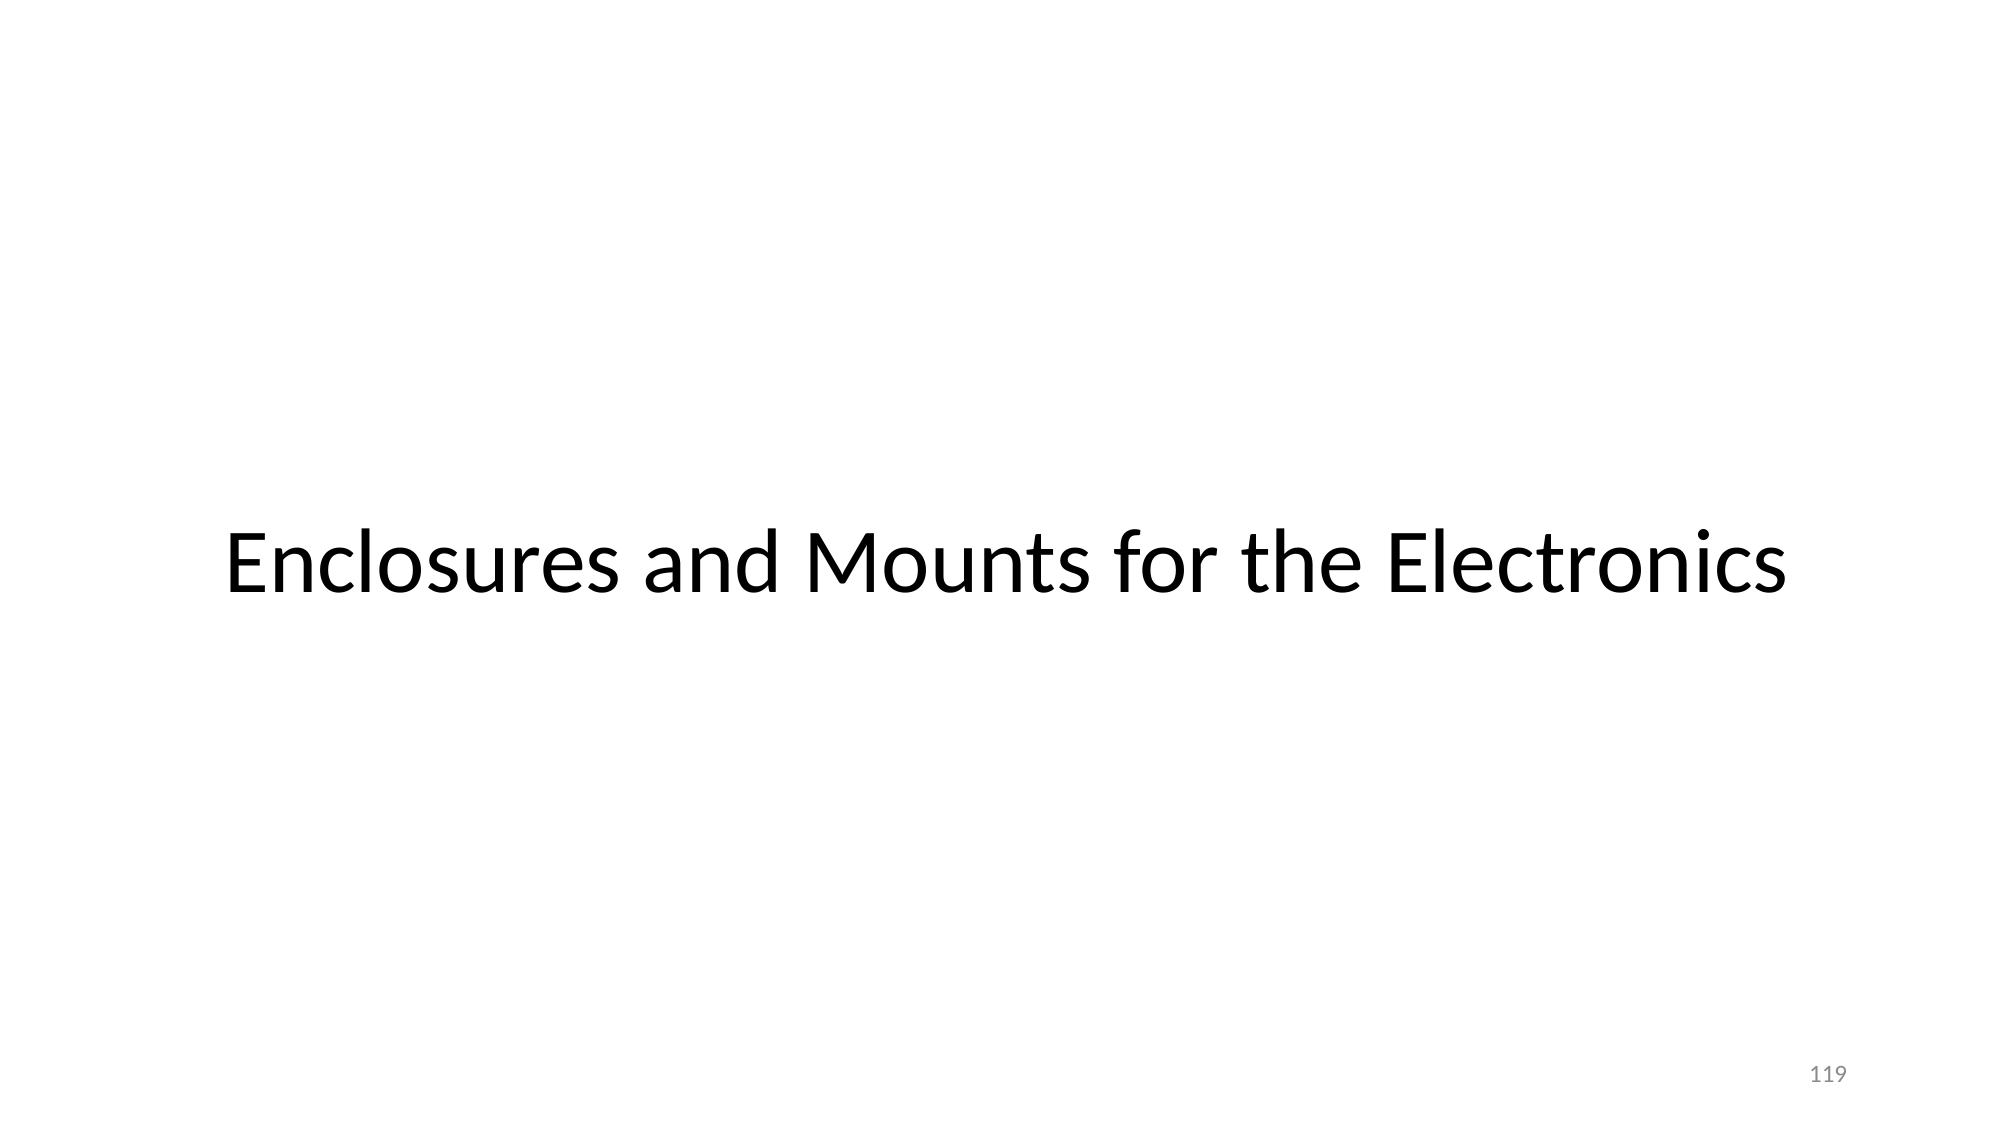

# Enclosures and Mounts for the Electronics
119